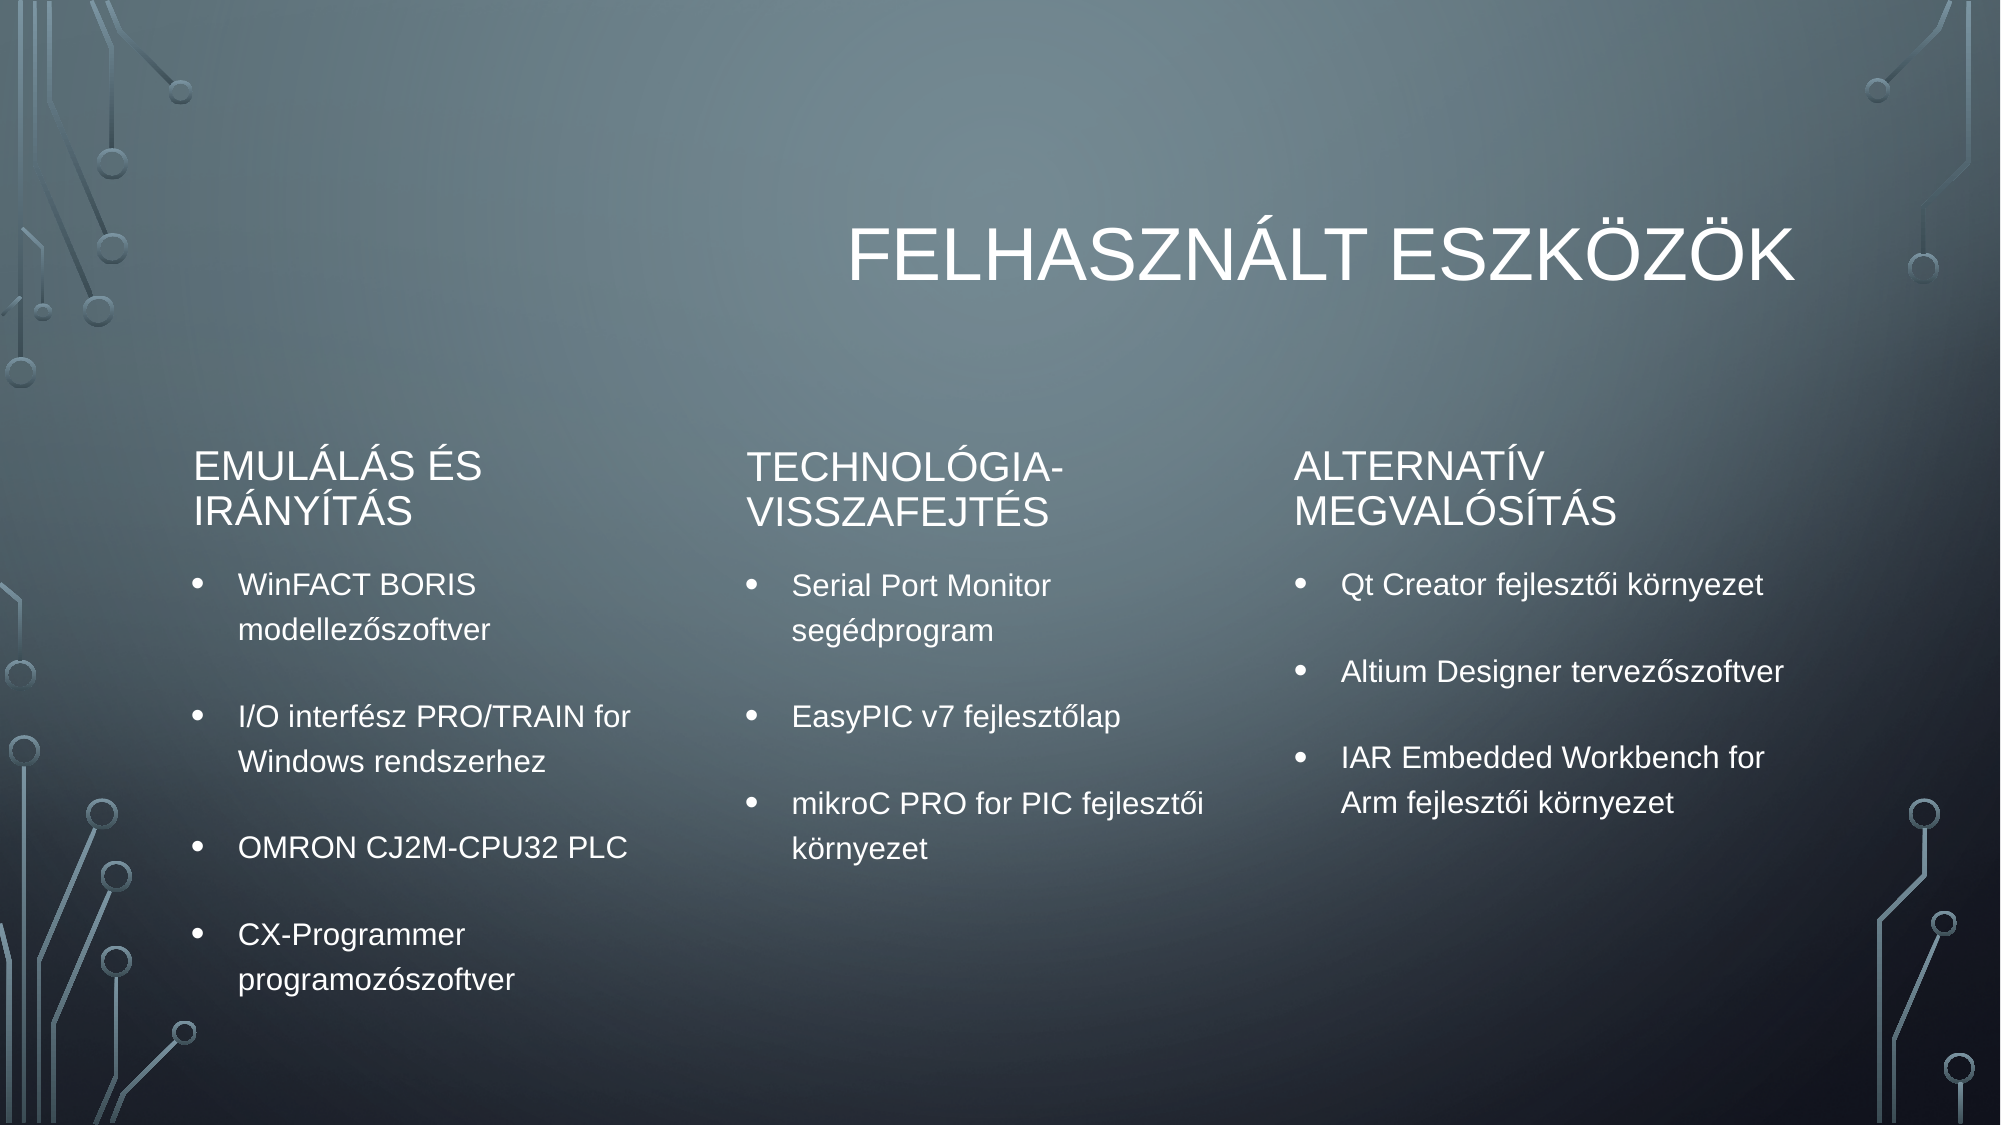

# Felhasznált eszközök
emulálás és irányítás
Alternatív megvalósítás
Technológia-visszafejtés
WinFACT BORIS modellezőszoftver
I/O interfész PRO/TRAIN for Windows rendszerhez
OMRON CJ2M-CPU32 PLC
CX-Programmer programozószoftver
Qt Creator fejlesztői környezet
Altium Designer tervezőszoftver
IAR Embedded Workbench for Arm fejlesztői környezet
Serial Port Monitor segédprogram
EasyPIC v7 fejlesztőlap
mikroC PRO for PIC fejlesztői környezet